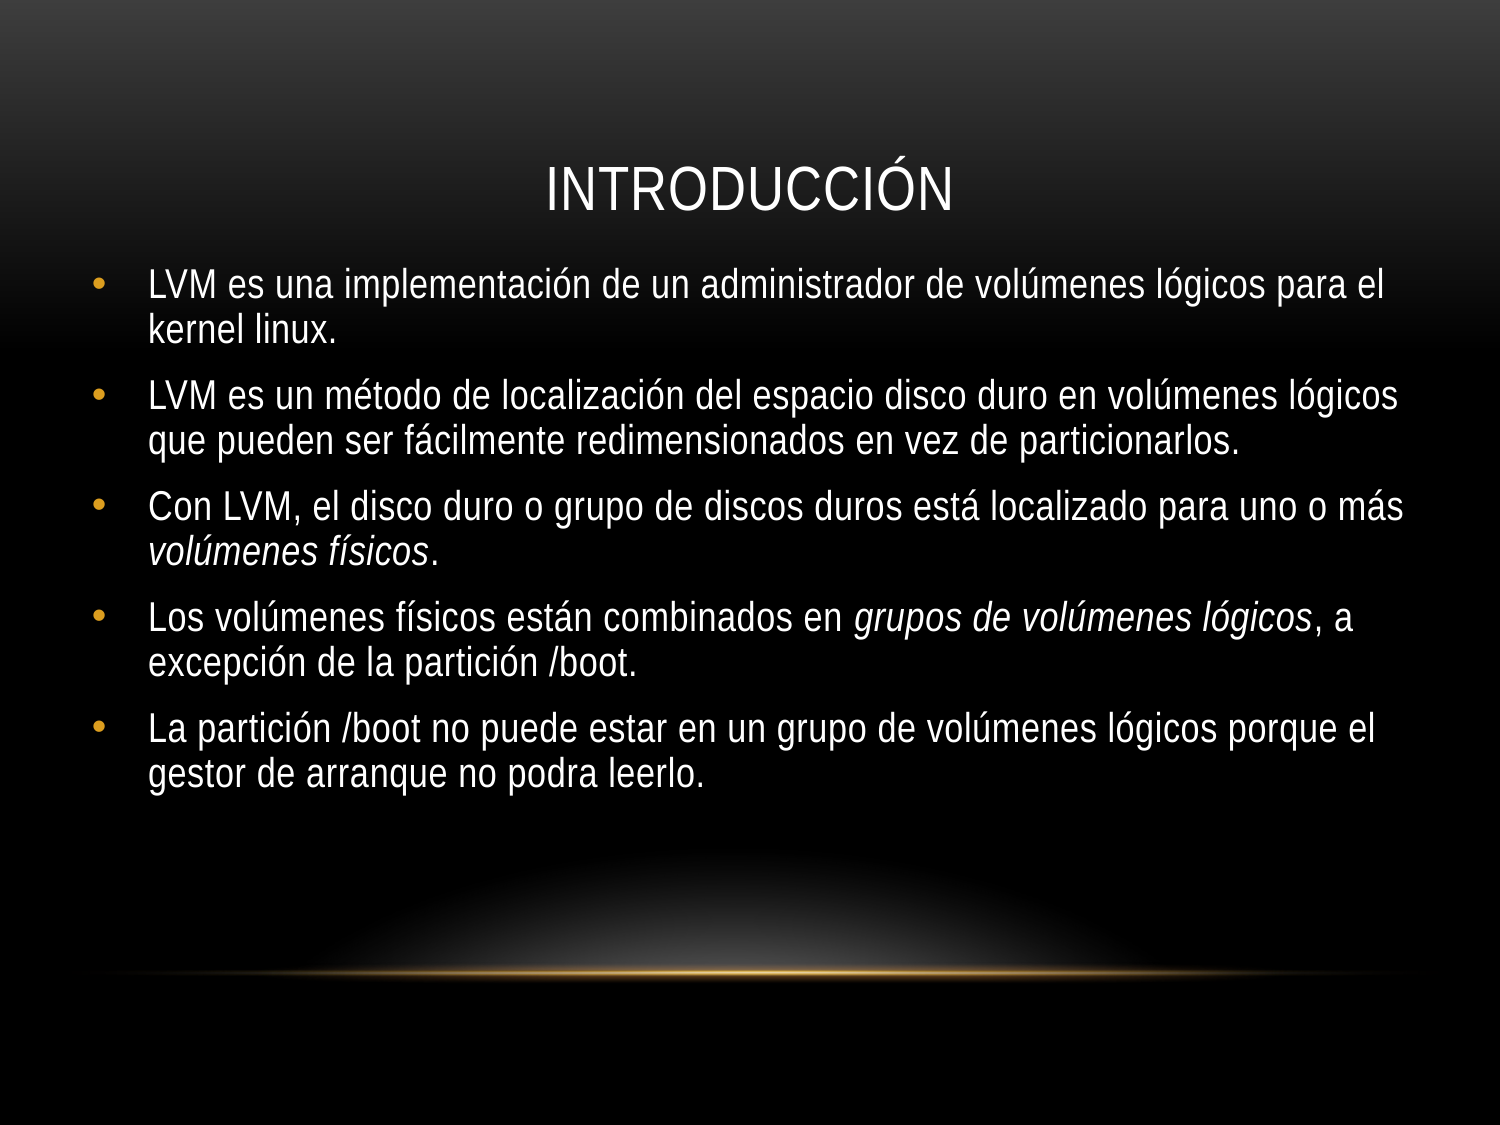

# Introducción
LVM es una implementación de un administrador de volúmenes lógicos para el kernel linux.
LVM es un método de localización del espacio disco duro en volúmenes lógicos que pueden ser fácilmente redimensionados en vez de particionarlos.
Con LVM, el disco duro o grupo de discos duros está localizado para uno o más volúmenes físicos.
Los volúmenes físicos están combinados en grupos de volúmenes lógicos, a excepción de la partición /boot.
La partición /boot no puede estar en un grupo de volúmenes lógicos porque el gestor de arranque no podra leerlo.